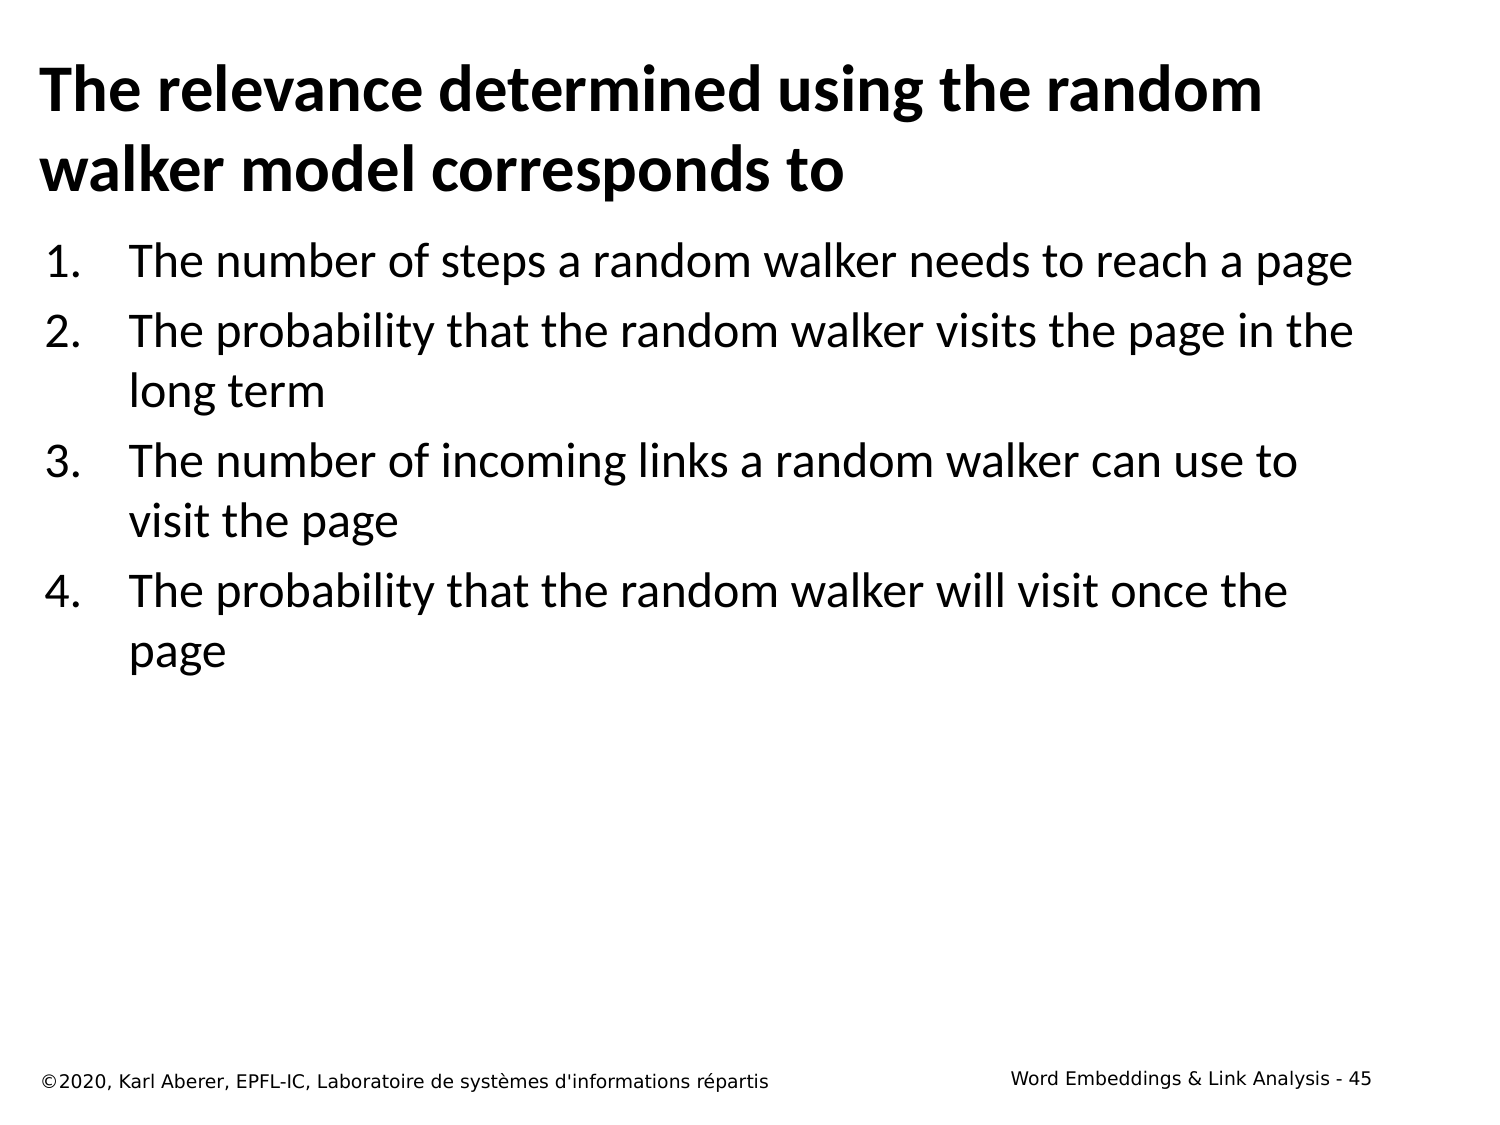

# The relevance determined using the random walker model corresponds to
The number of steps a random walker needs to reach a page
The probability that the random walker visits the page in the long term
The number of incoming links a random walker can use to visit the page
The probability that the random walker will visit once the page

©2020, Karl Aberer, EPFL-IC, Laboratoire de systèmes d'informations répartis